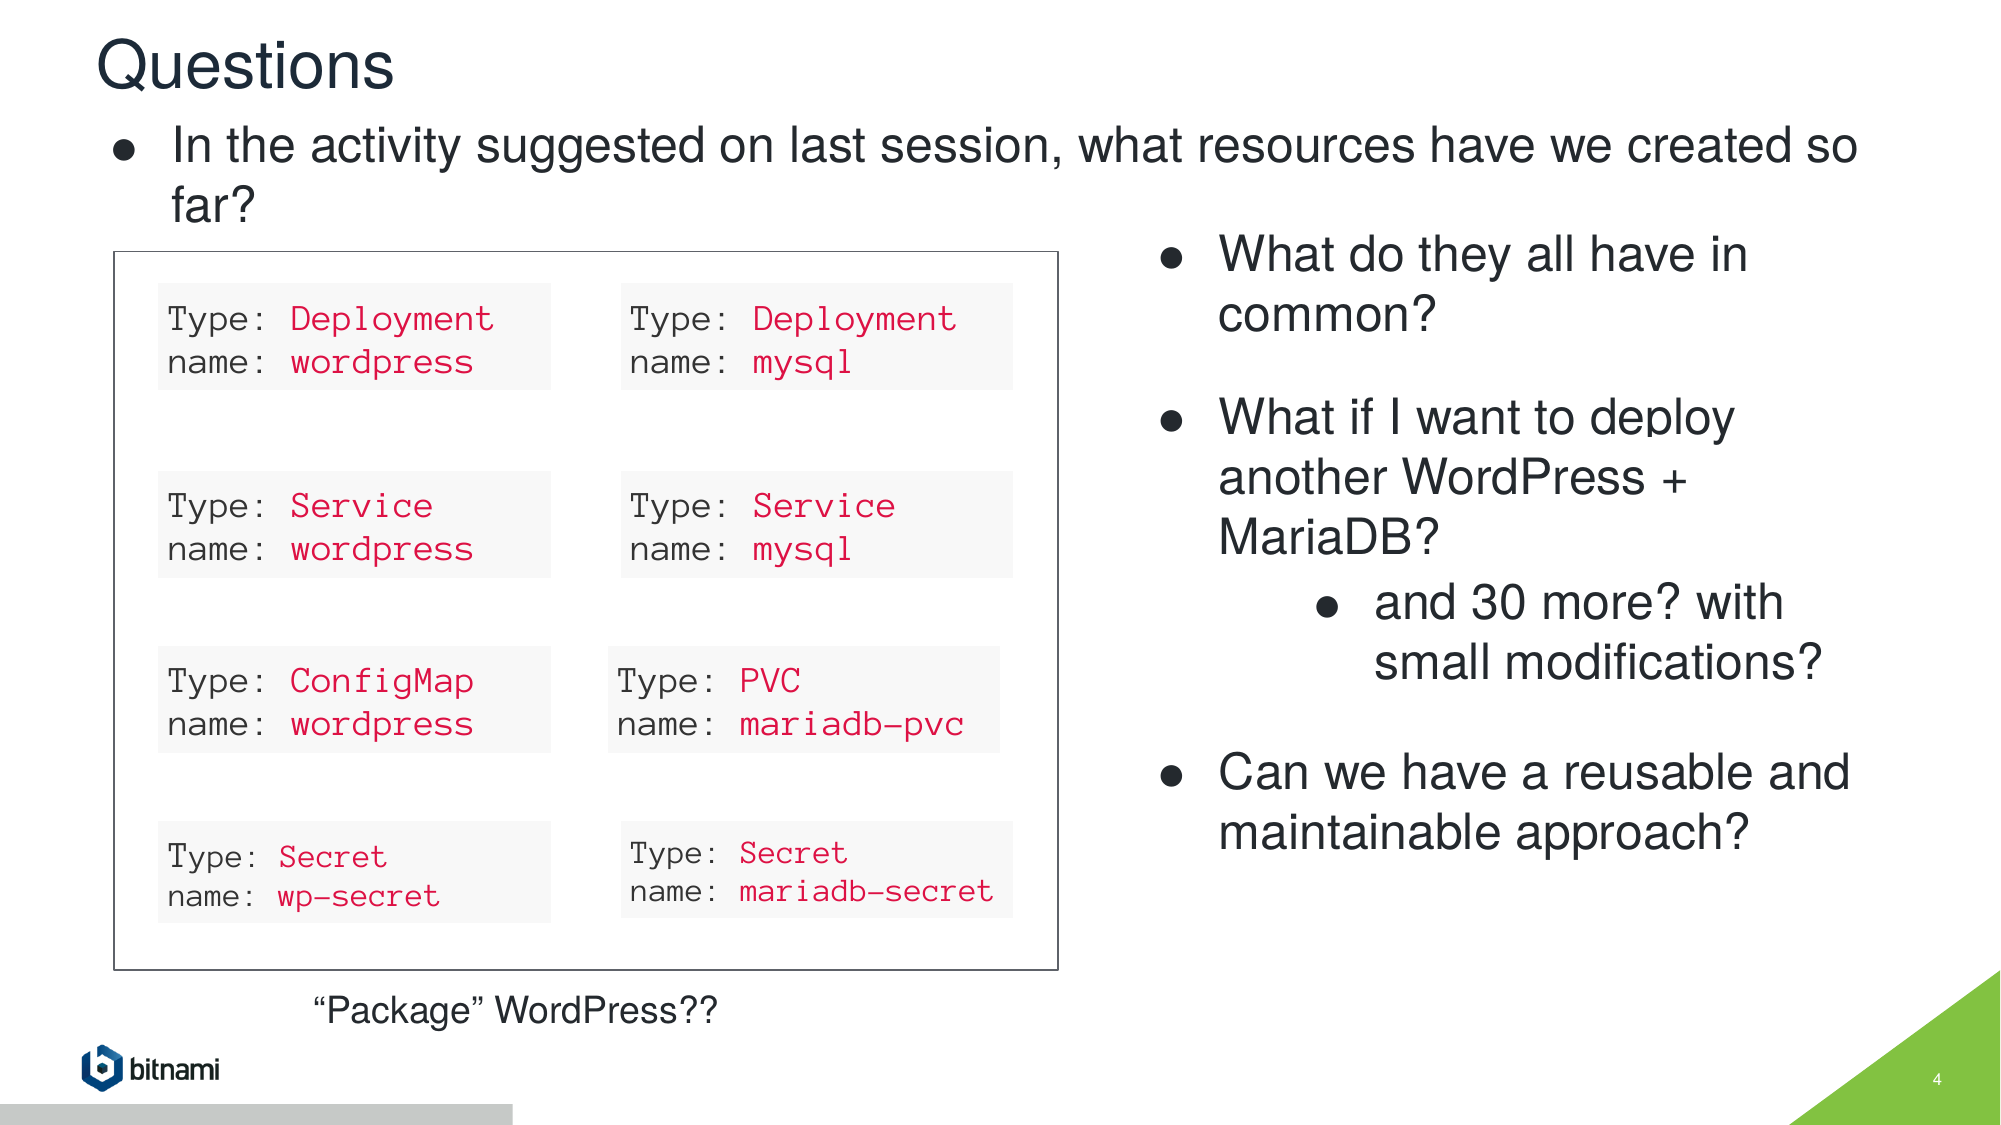

# Questions
In the activity suggested on last session, what resources have we created so far?
What do they all have in common?

| Type: Deployment name: wordpress |
| --- |
| Type: Deployment name: mysql |
| --- |
What if I want to deploy another WordPress + MariaDB?
| Type: Service name: wordpress |
| --- |
| Type: Service name: mysql |
| --- |
and 30 more? with small modifications?
| Type: ConfigMap name: wordpress |
| --- |
| Type: PVC name: mariadb-pvc |
| --- |
Can we have a reusable and maintainable approach?
| Type: Secret name: wp-secret |
| --- |
| Type: Secret name: mariadb-secret |
| --- |
“Package” WordPress??
4